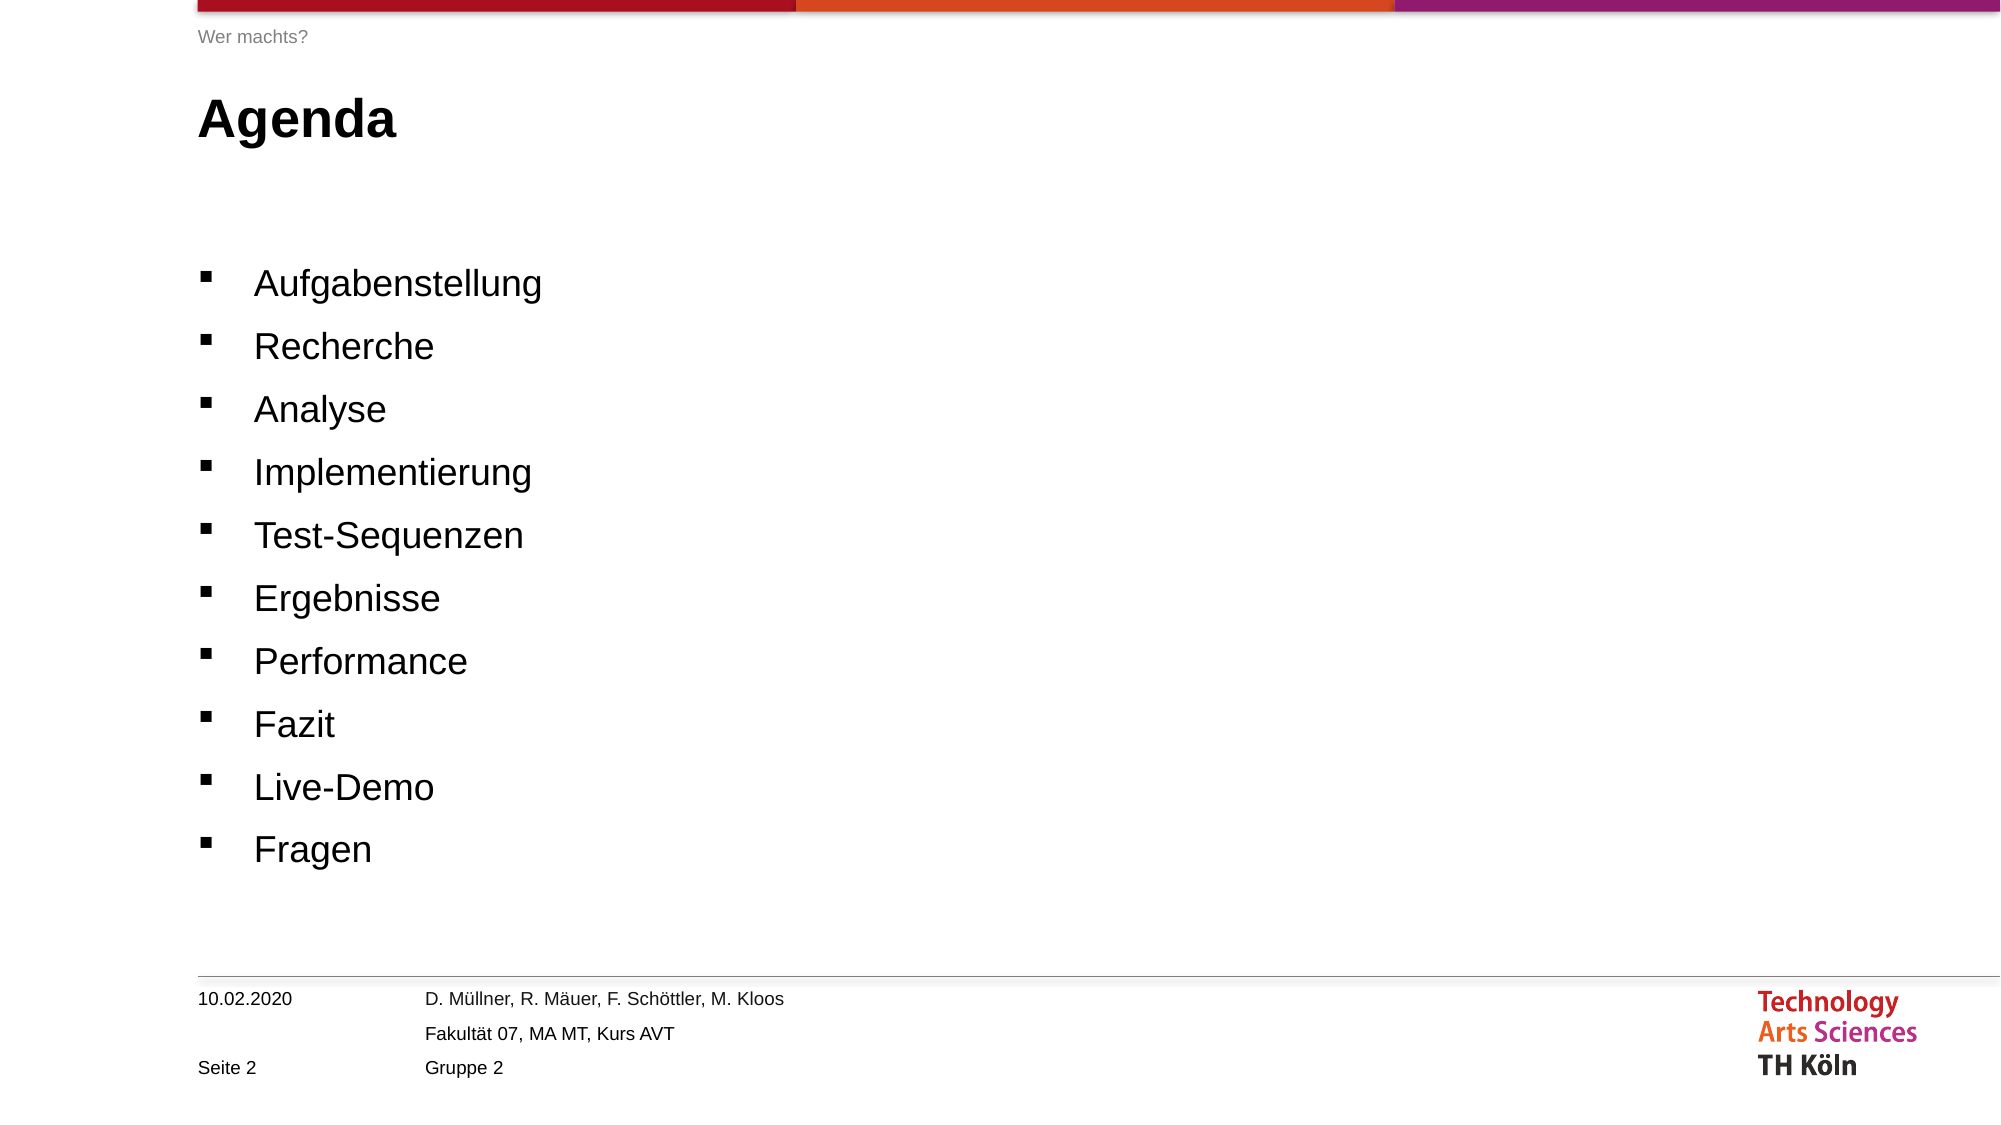

Wer machts?
# Agenda
Aufgabenstellung
Recherche
Analyse
Implementierung
Test-Sequenzen
Ergebnisse
Performance
Fazit
Live-Demo
Fragen
10.02.2020
Seite 2